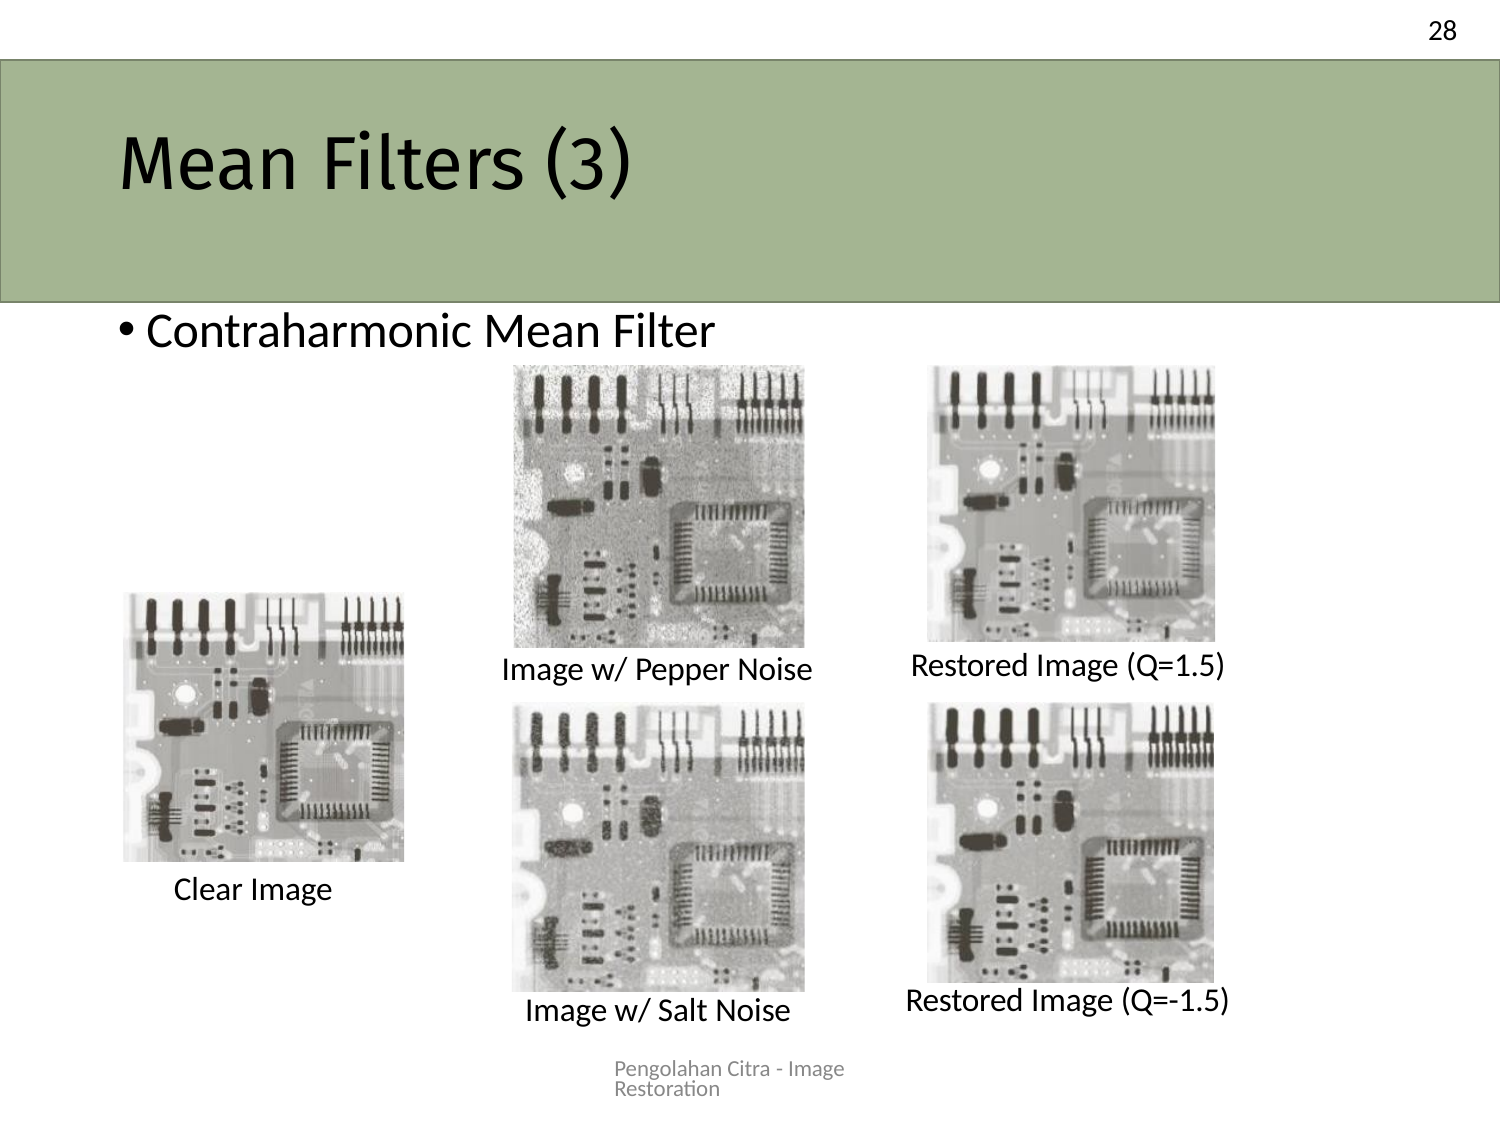

28
# Mean Filters (3)
Contraharmonic Mean Filter

Restored Image (Q=1.5)
Image w/ Pepper Noise

Clear Image
Restored Image (Q=-1.5)
Image w/ Salt Noise
Pengolahan Citra - Image Restoration